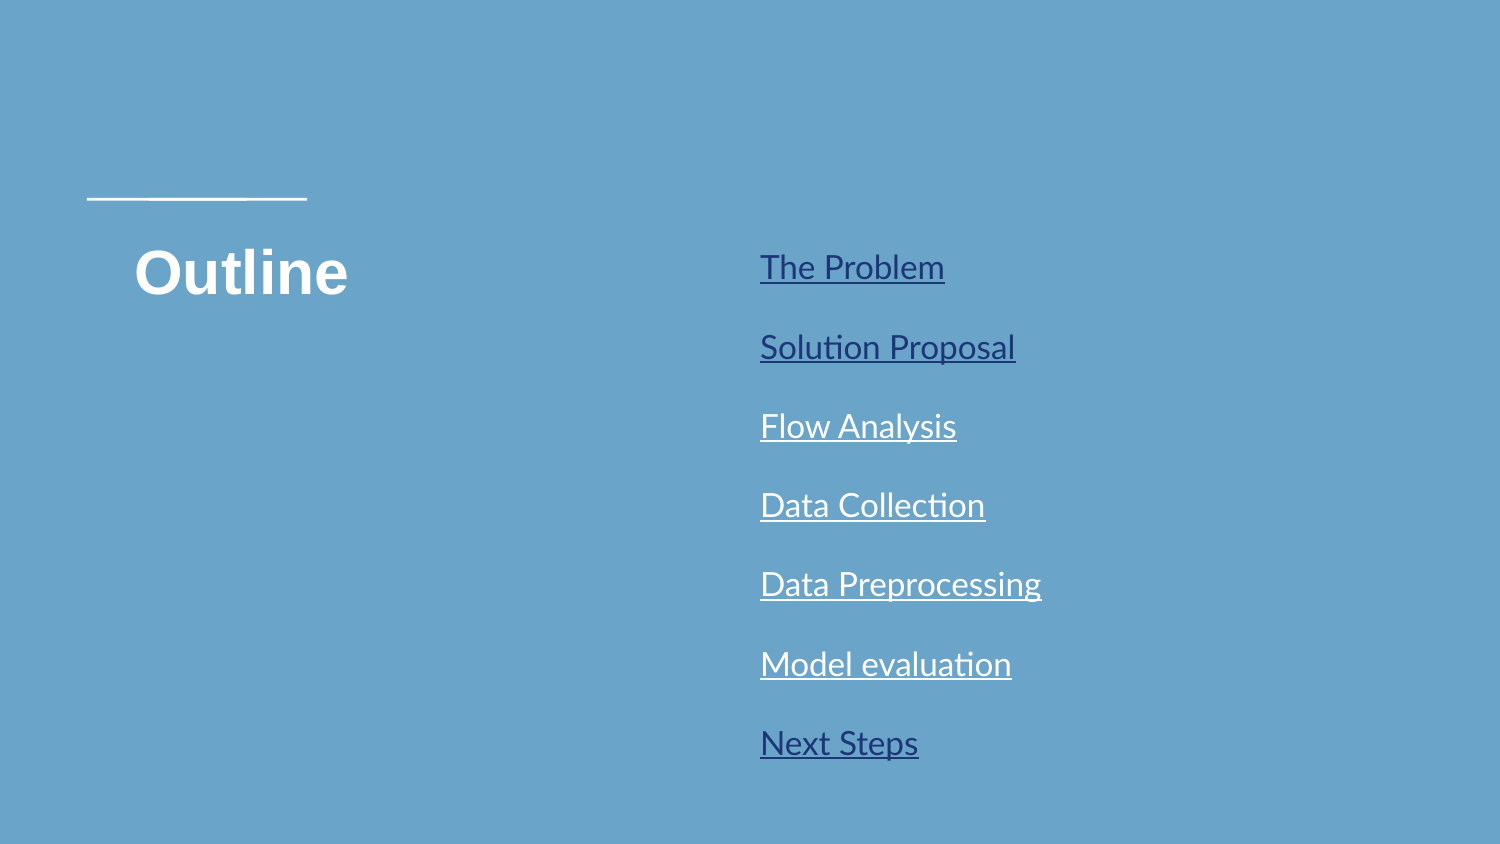

# Outline
The Problem
Solution Proposal
Flow Analysis
Data Collection
Data Preprocessing
Model evaluation
Next Steps